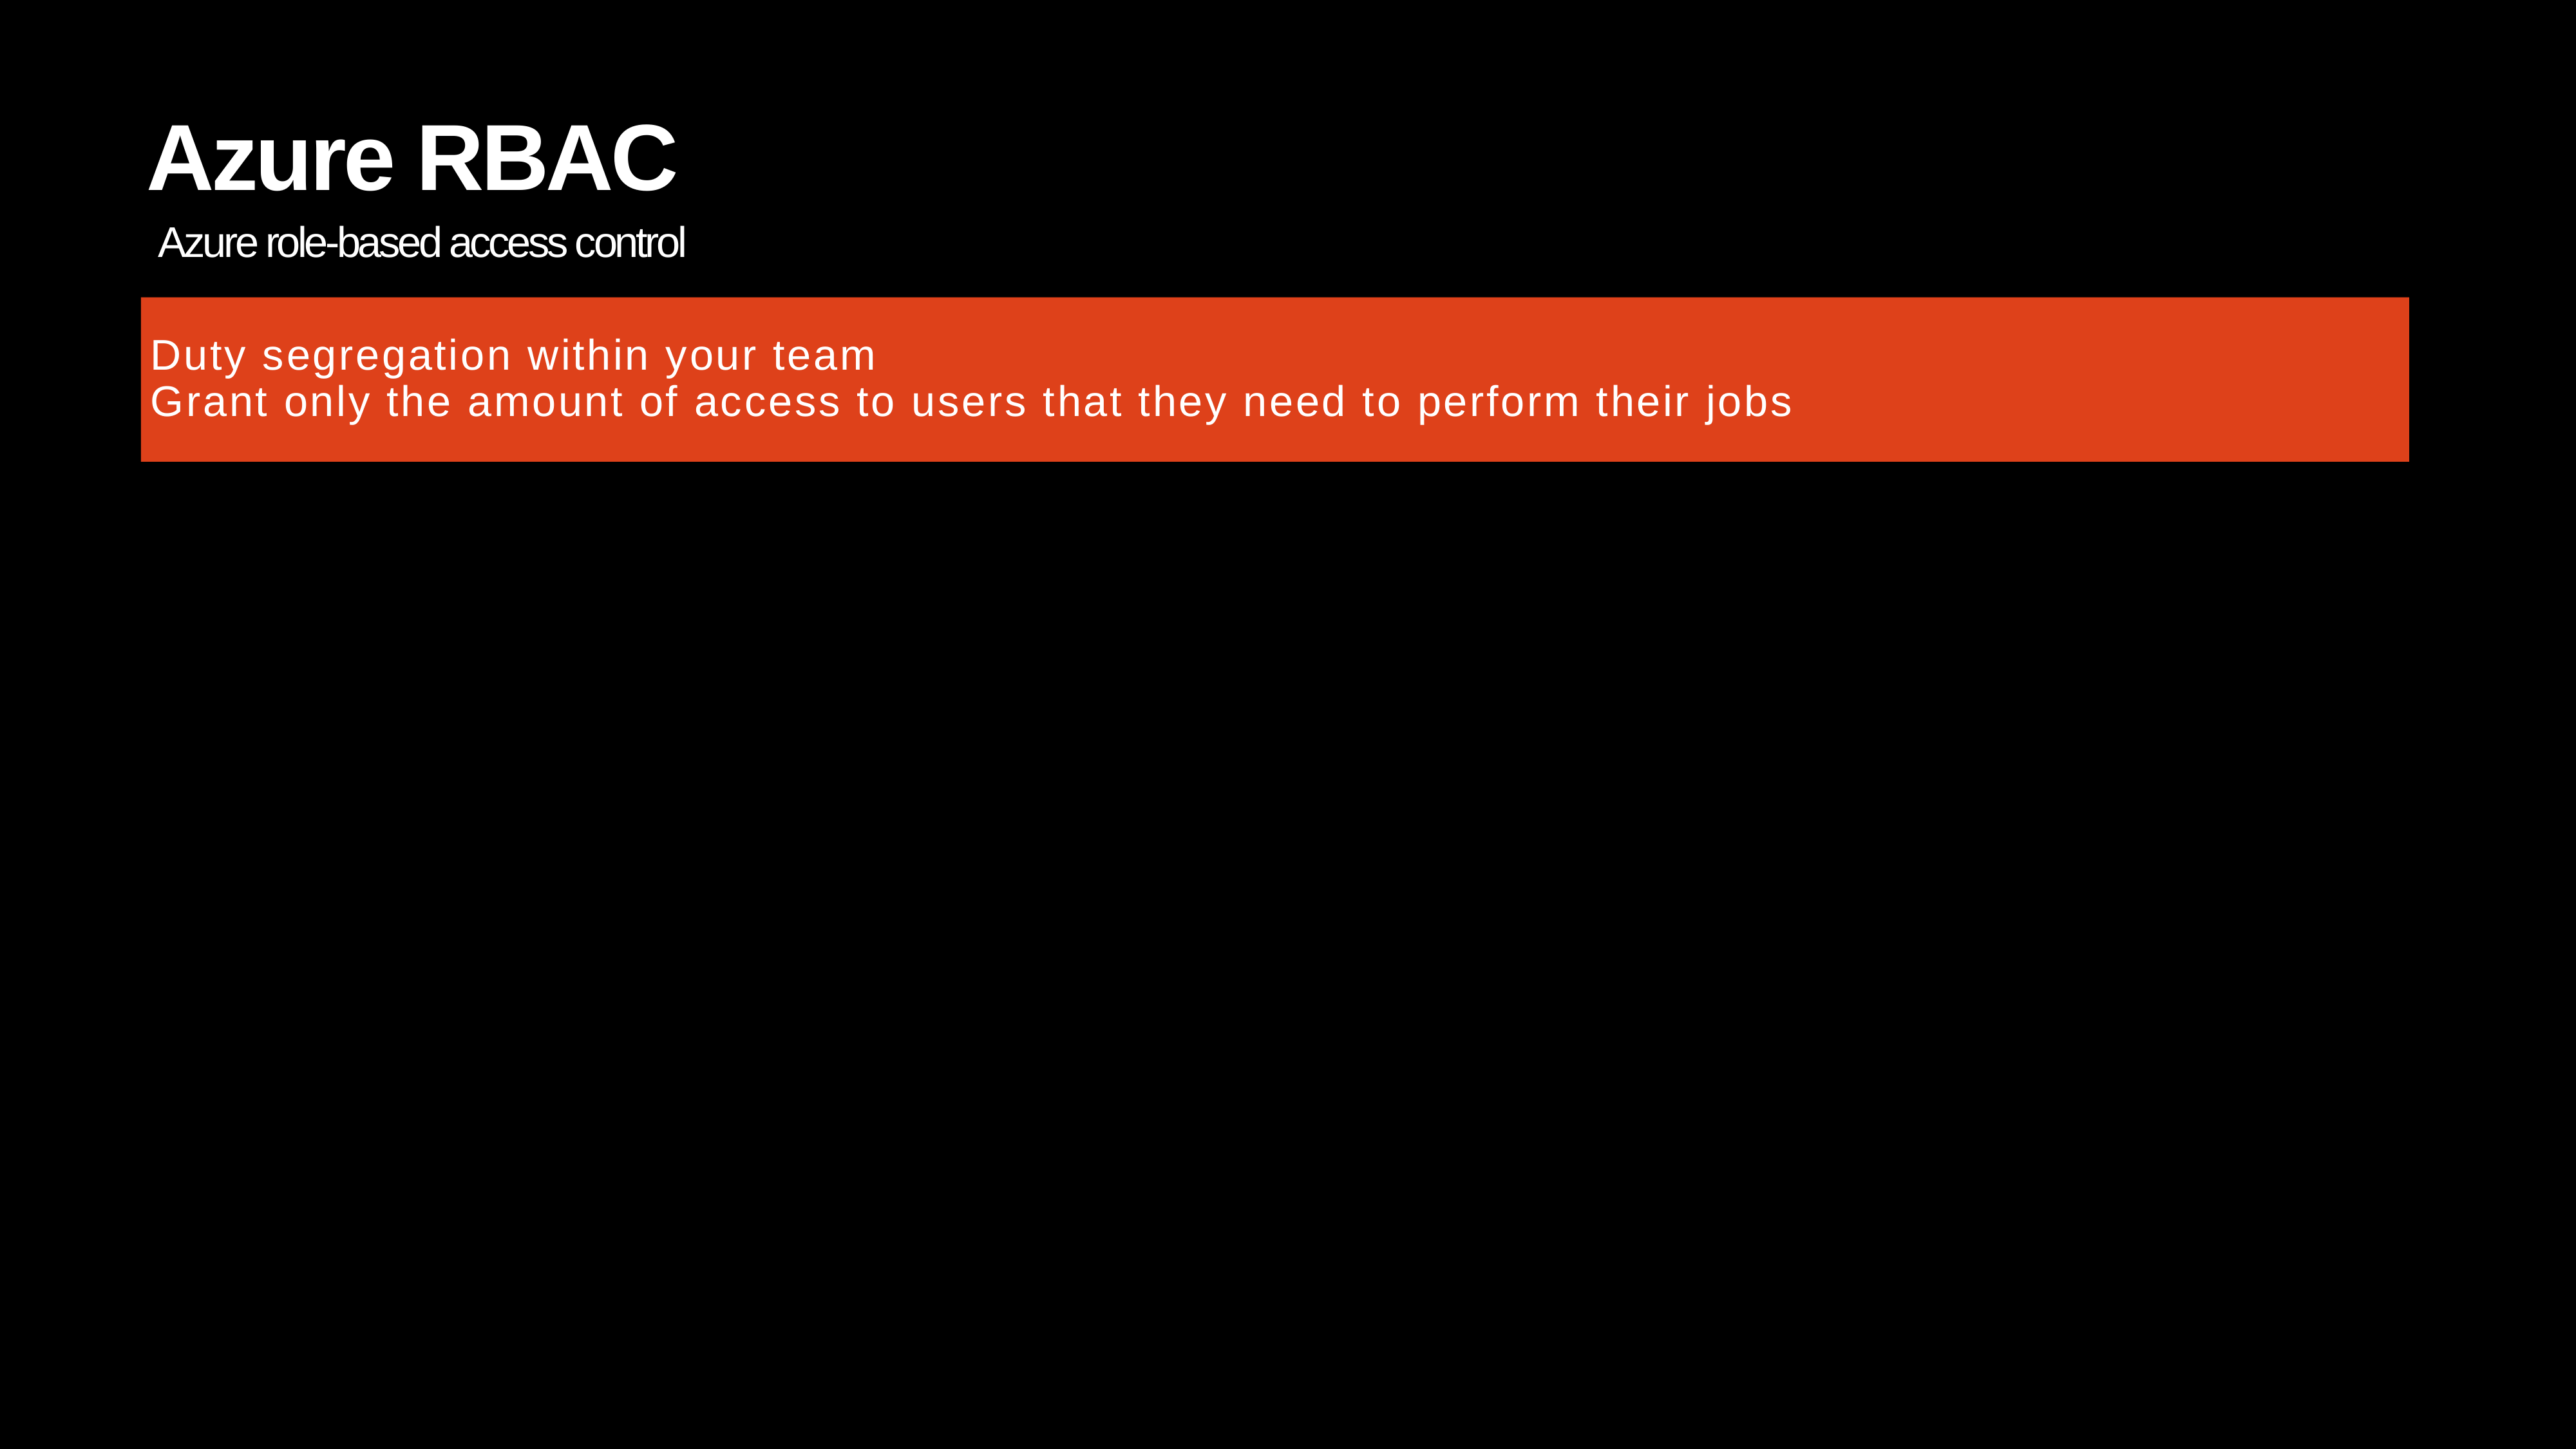

Azure RBAC
 Azure role-based access control
Duty segregation within your team
Grant only the amount of access to users that they need to perform their jobs